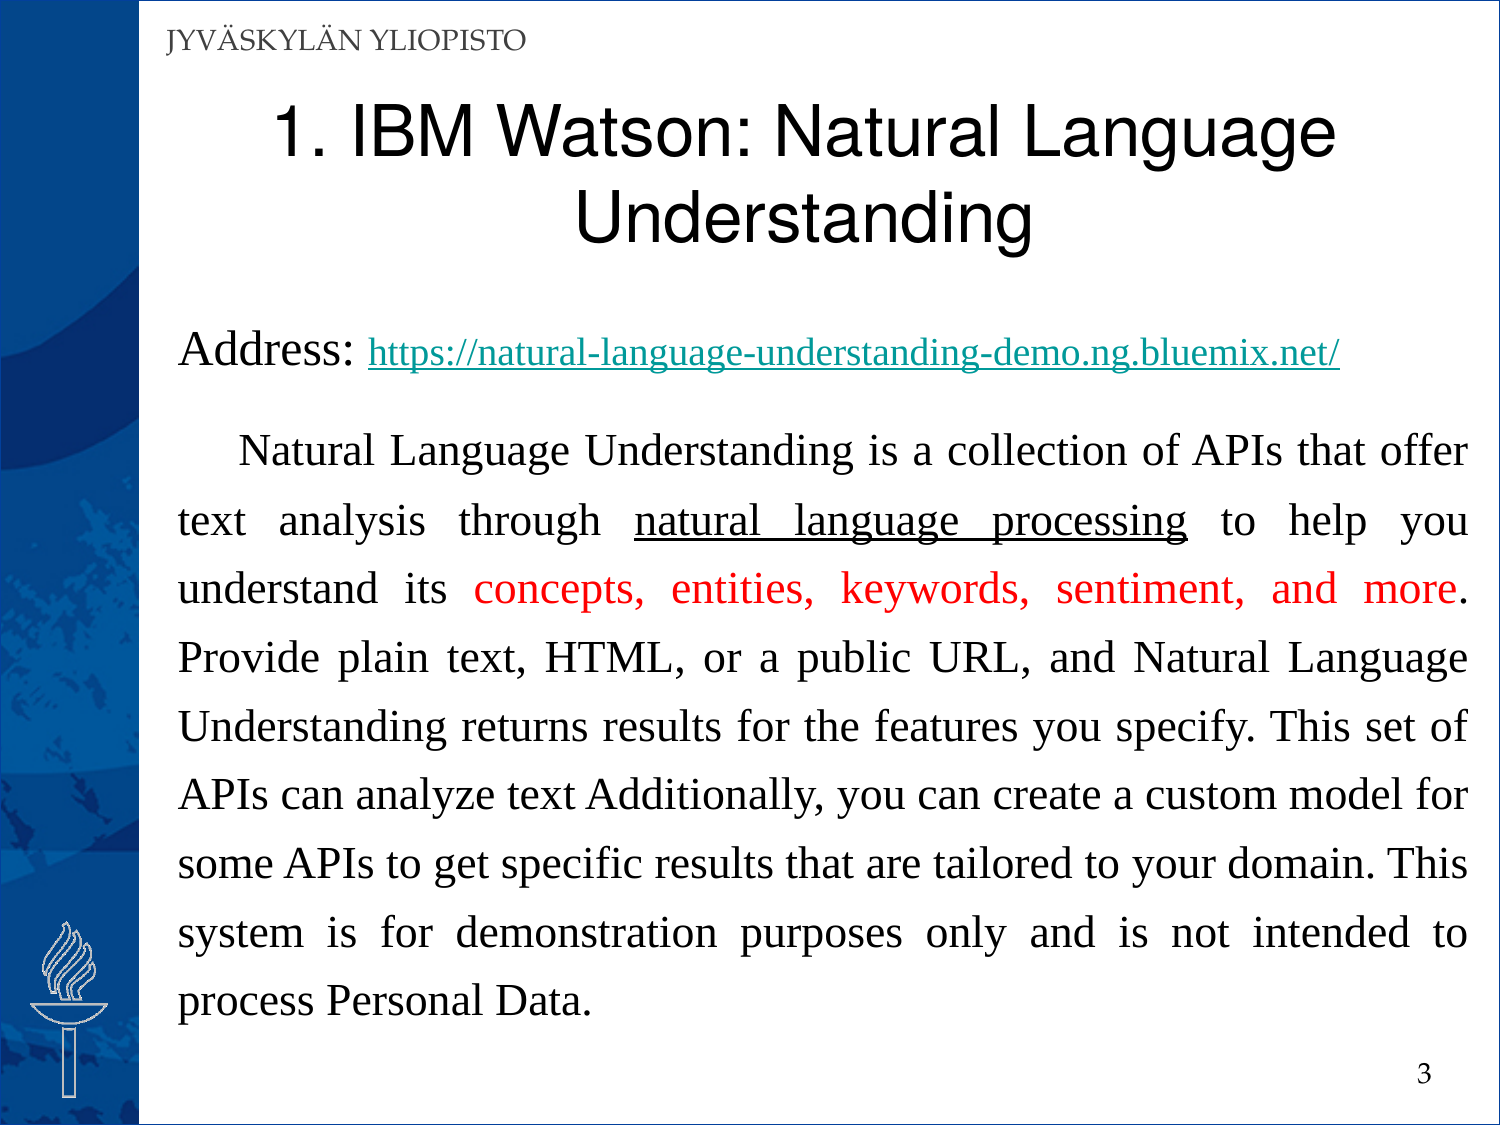

# 1. IBM Watson: Natural Language Understanding
Address: https://natural-language-understanding-demo.ng.bluemix.net/
    Natural Language Understanding is a collection of APIs that offer text analysis through natural language processing to help you understand its concepts, entities, keywords, sentiment, and more. Provide plain text, HTML, or a public URL, and Natural Language Understanding returns results for the features you specify. This set of APIs can analyze text Additionally, you can create a custom model for some APIs to get specific results that are tailored to your domain. This system is for demonstration purposes only and is not intended to process Personal Data.
3